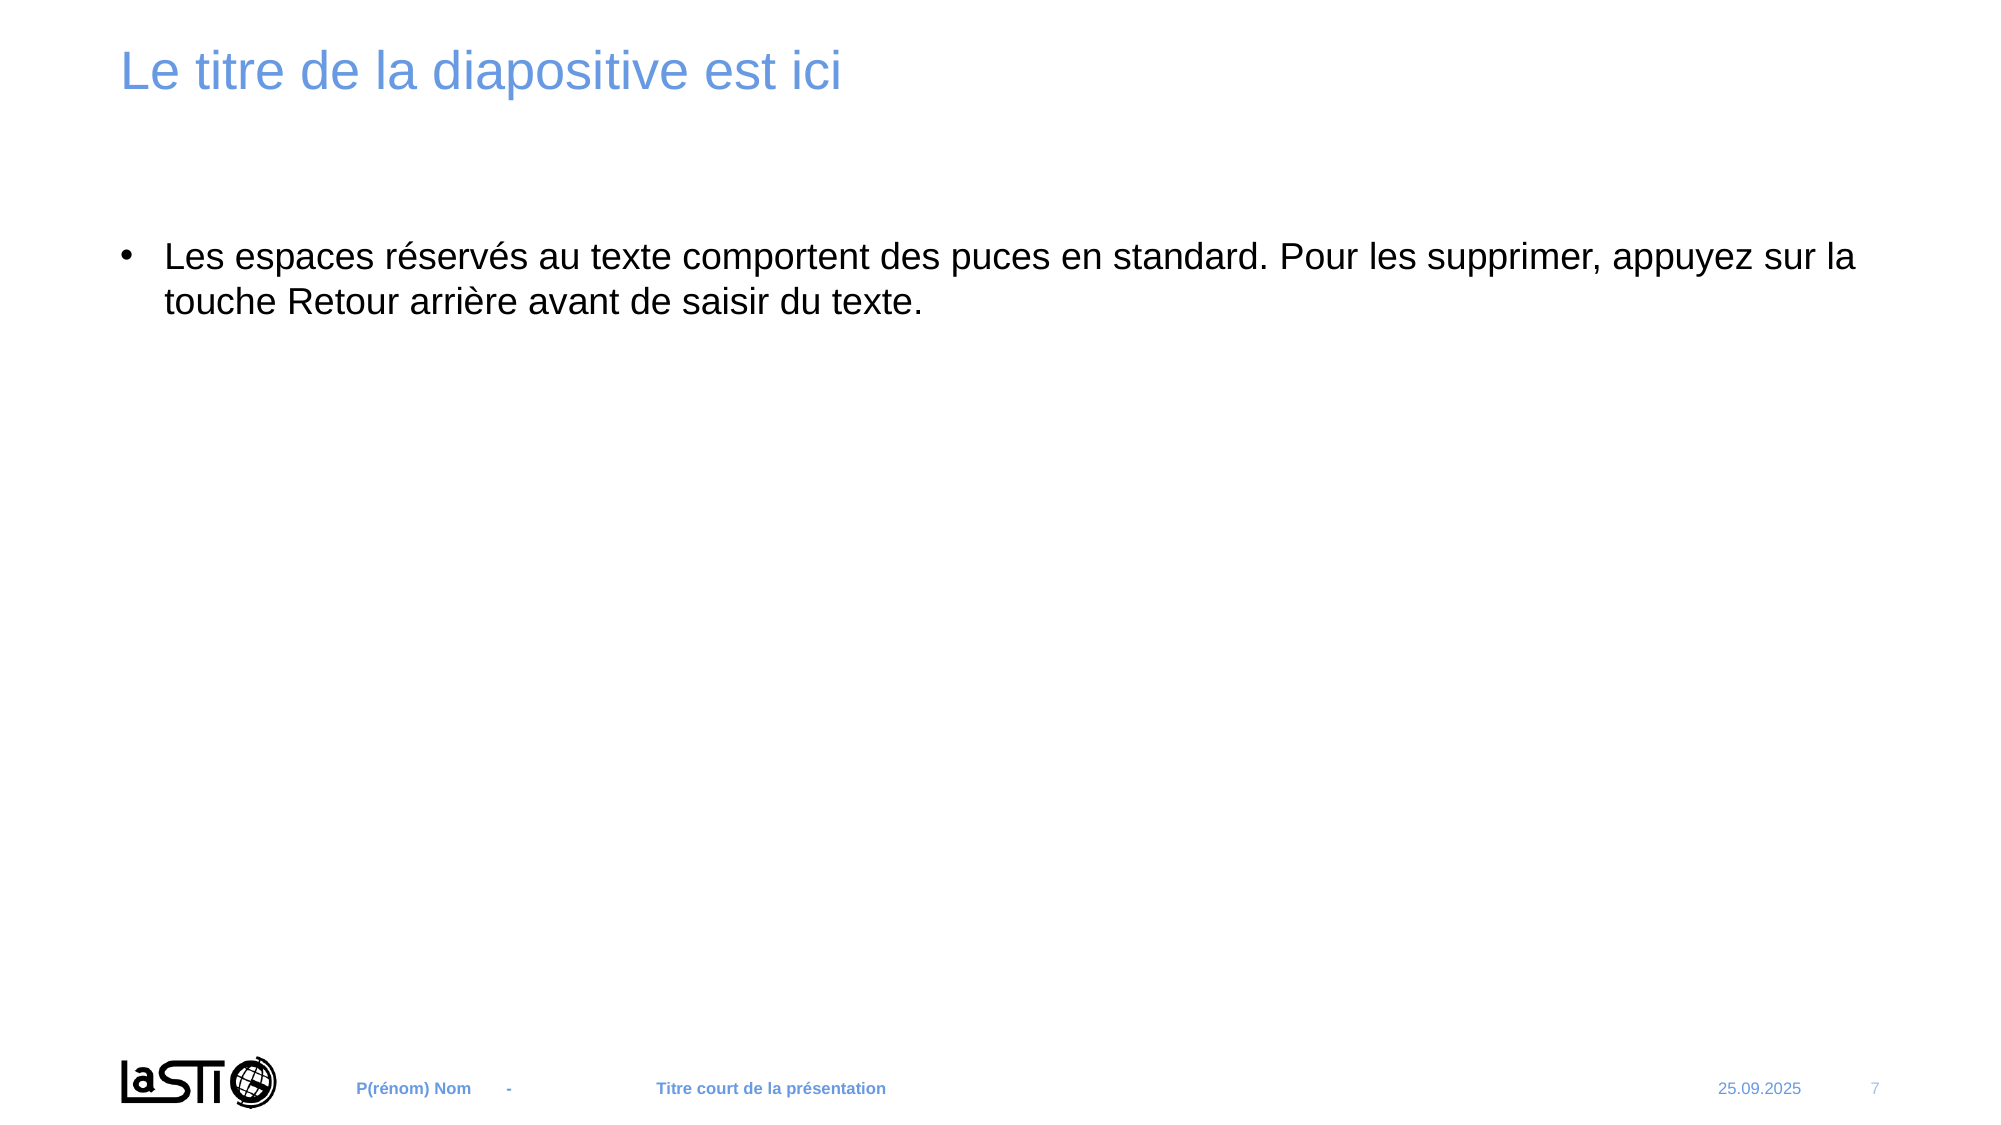

# Le titre de la diapositive est ici
Les espaces réservés au texte comportent des puces en standard. Pour les supprimer, appuyez sur la touche Retour arrière avant de saisir du texte.
P(rénom) Nom	-	Titre court de la présentation
25.09.2025
7